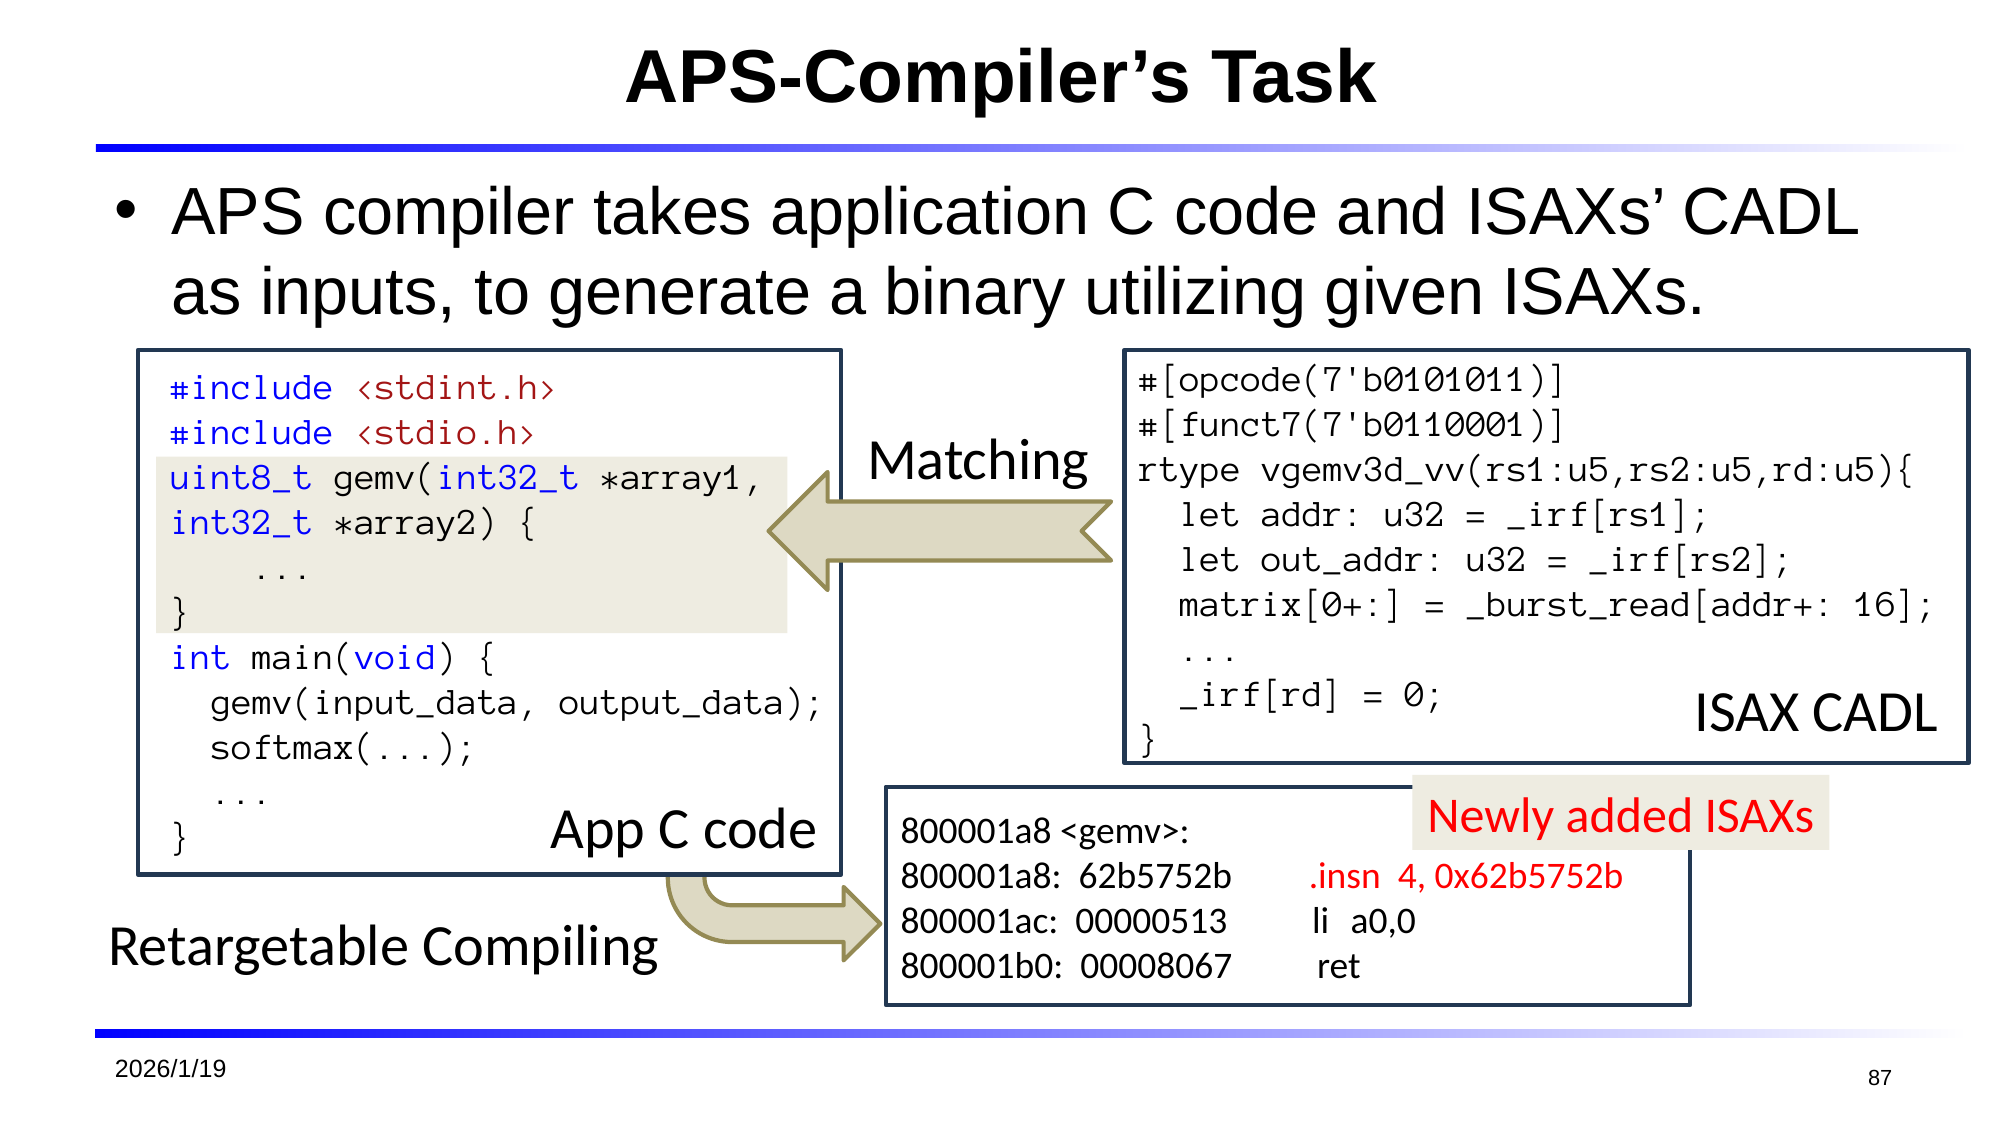

# APS-Compiler’s Task
APS compiler takes application C code and ISAXs’ CADL as inputs, to generate a binary utilizing given ISAXs.

#[opcode(7'b0101011)]
#[funct7(7'b0110001)]
rtype vgemv3d_vv(rs1:u5,rs2:u5,rd:u5){
  let addr: u32 = _irf[rs1];
  let out_addr: u32 = _irf[rs2];
  matrix[0+:] = _burst_read[addr+: 16];
  ...
  _irf[rd] = 0;
}
#include <stdint.h>
#include <stdio.h>
uint8_t gemv(int32_t *array1, int32_t *array2) {
    ...
}
int main(void) {
  gemv(input_data, output_data);
  softmax(...);
  ...
}
Matching

ISAX CADL
Newly added ISAXs
App C code
800001a8 <gemv>:
800001a8:  62b5752b         .insn  4, 0x62b5752b
800001ac:  00000513          li	a0,0
800001b0:  00008067          ret

Retargetable Compiling
2026/1/19
87